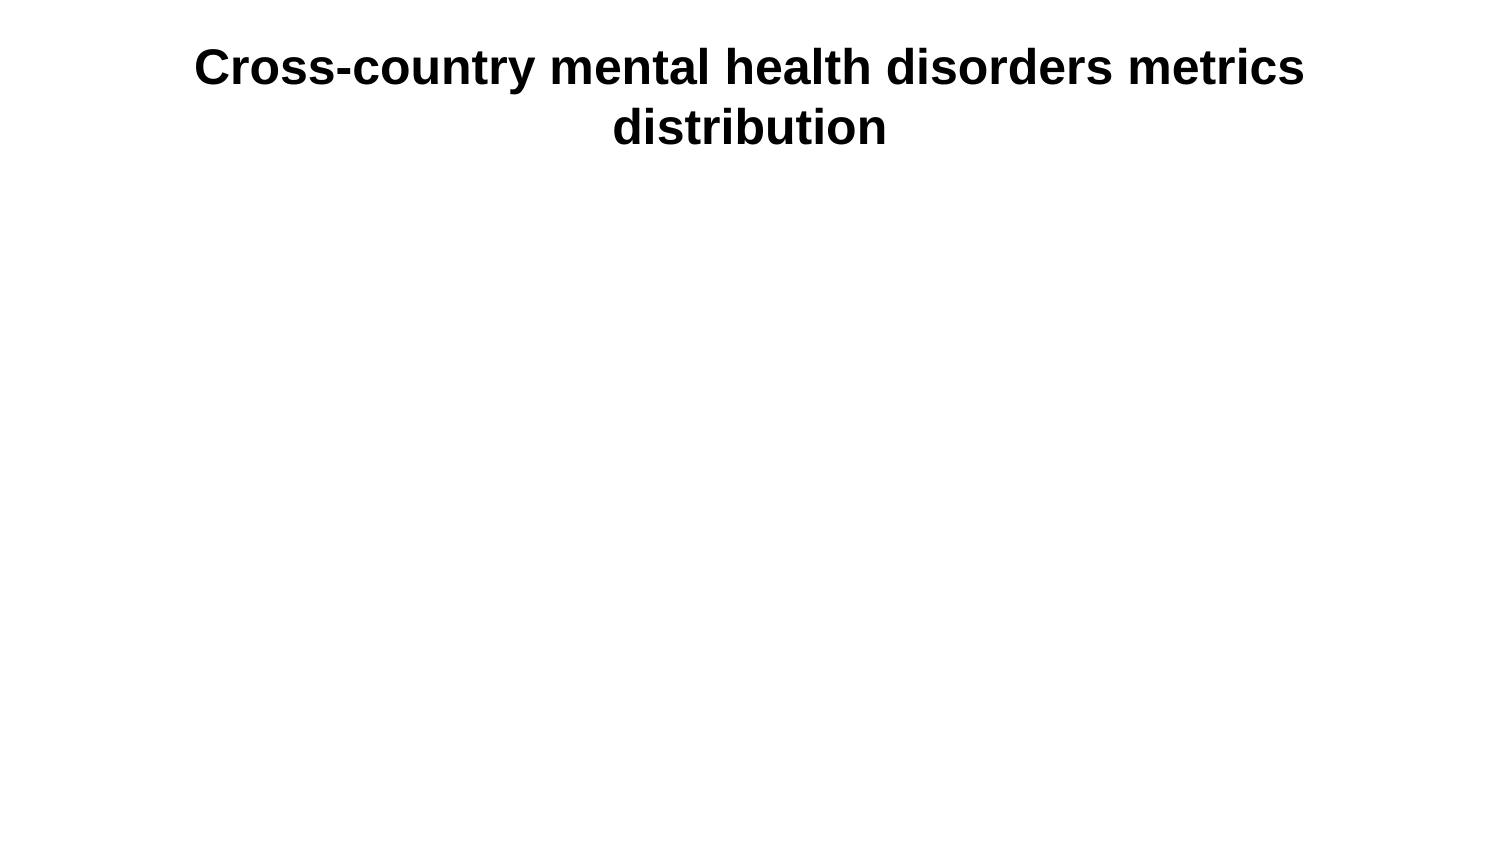

# Cross-country mental health disorders metrics distribution